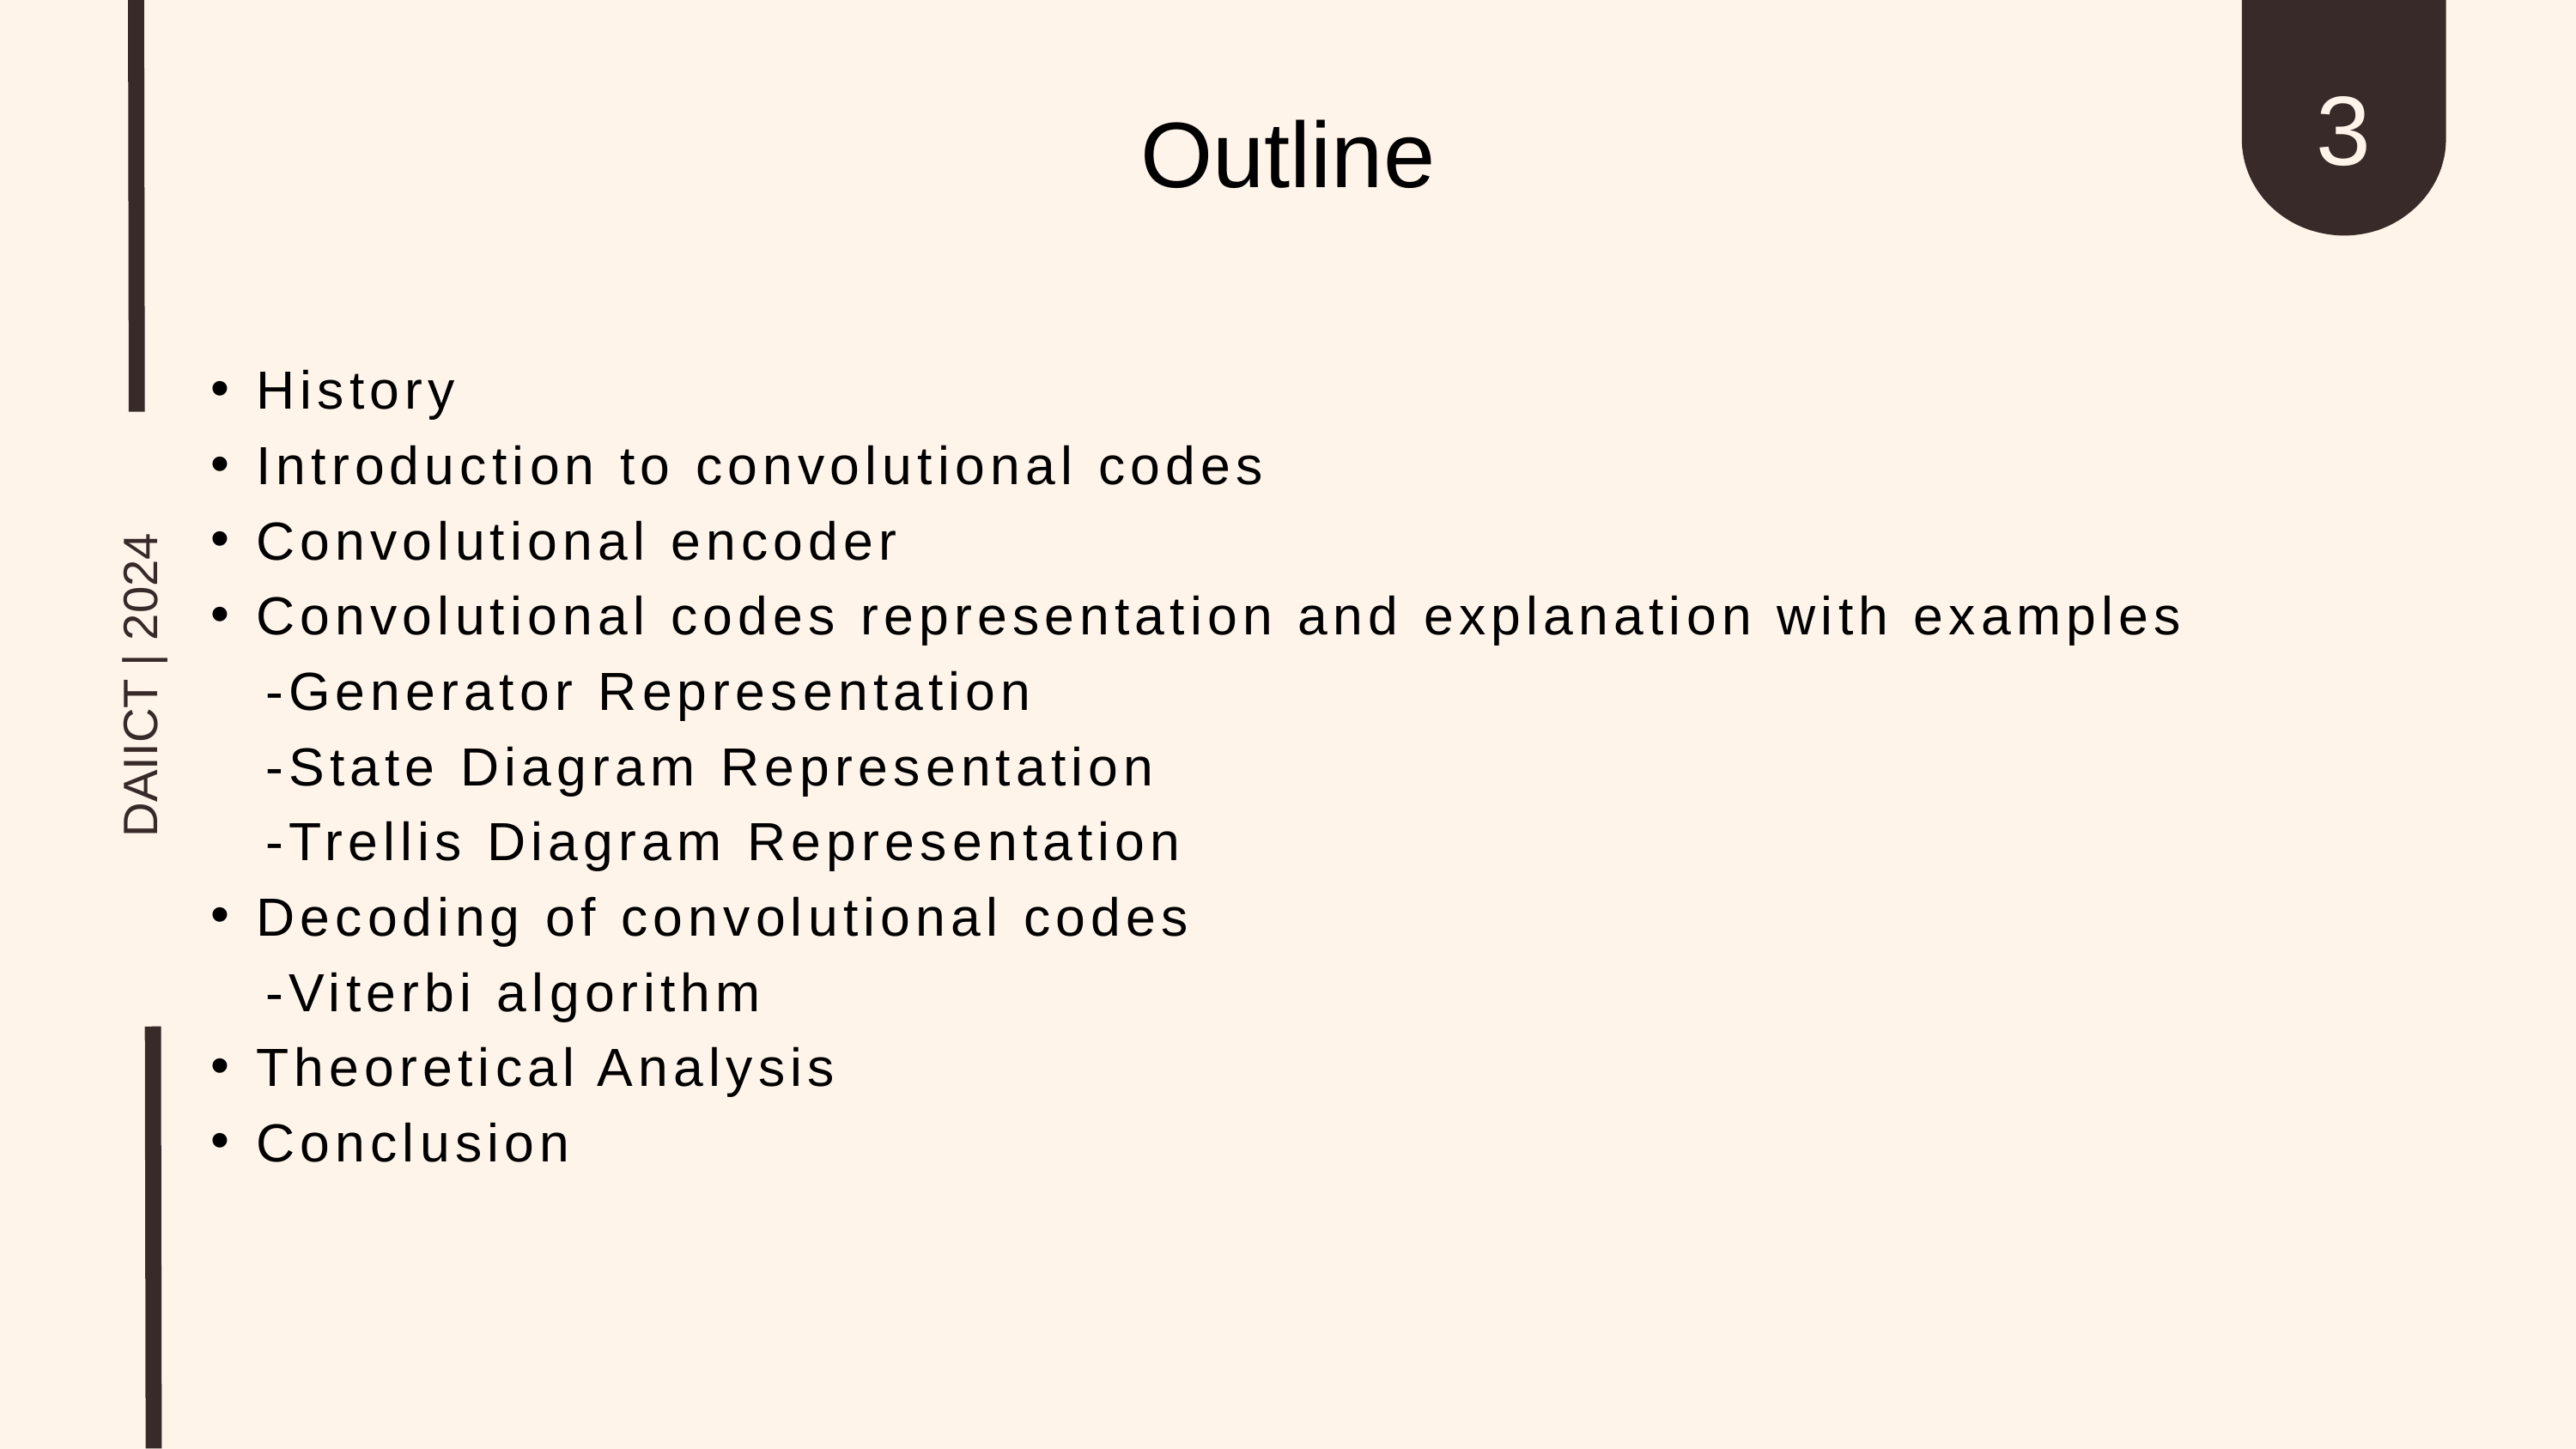

3

Outline

History
Introduction to convolutional codes
Convolutional encoder
Convolutional codes representation and explanation with examples
     -Generator Representation
     -State Diagram Representation
     -Trellis Diagram Representation
Decoding of convolutional codes
     -Viterbi algorithm
Theoretical Analysis
Conclusion

DAIICT | 2024